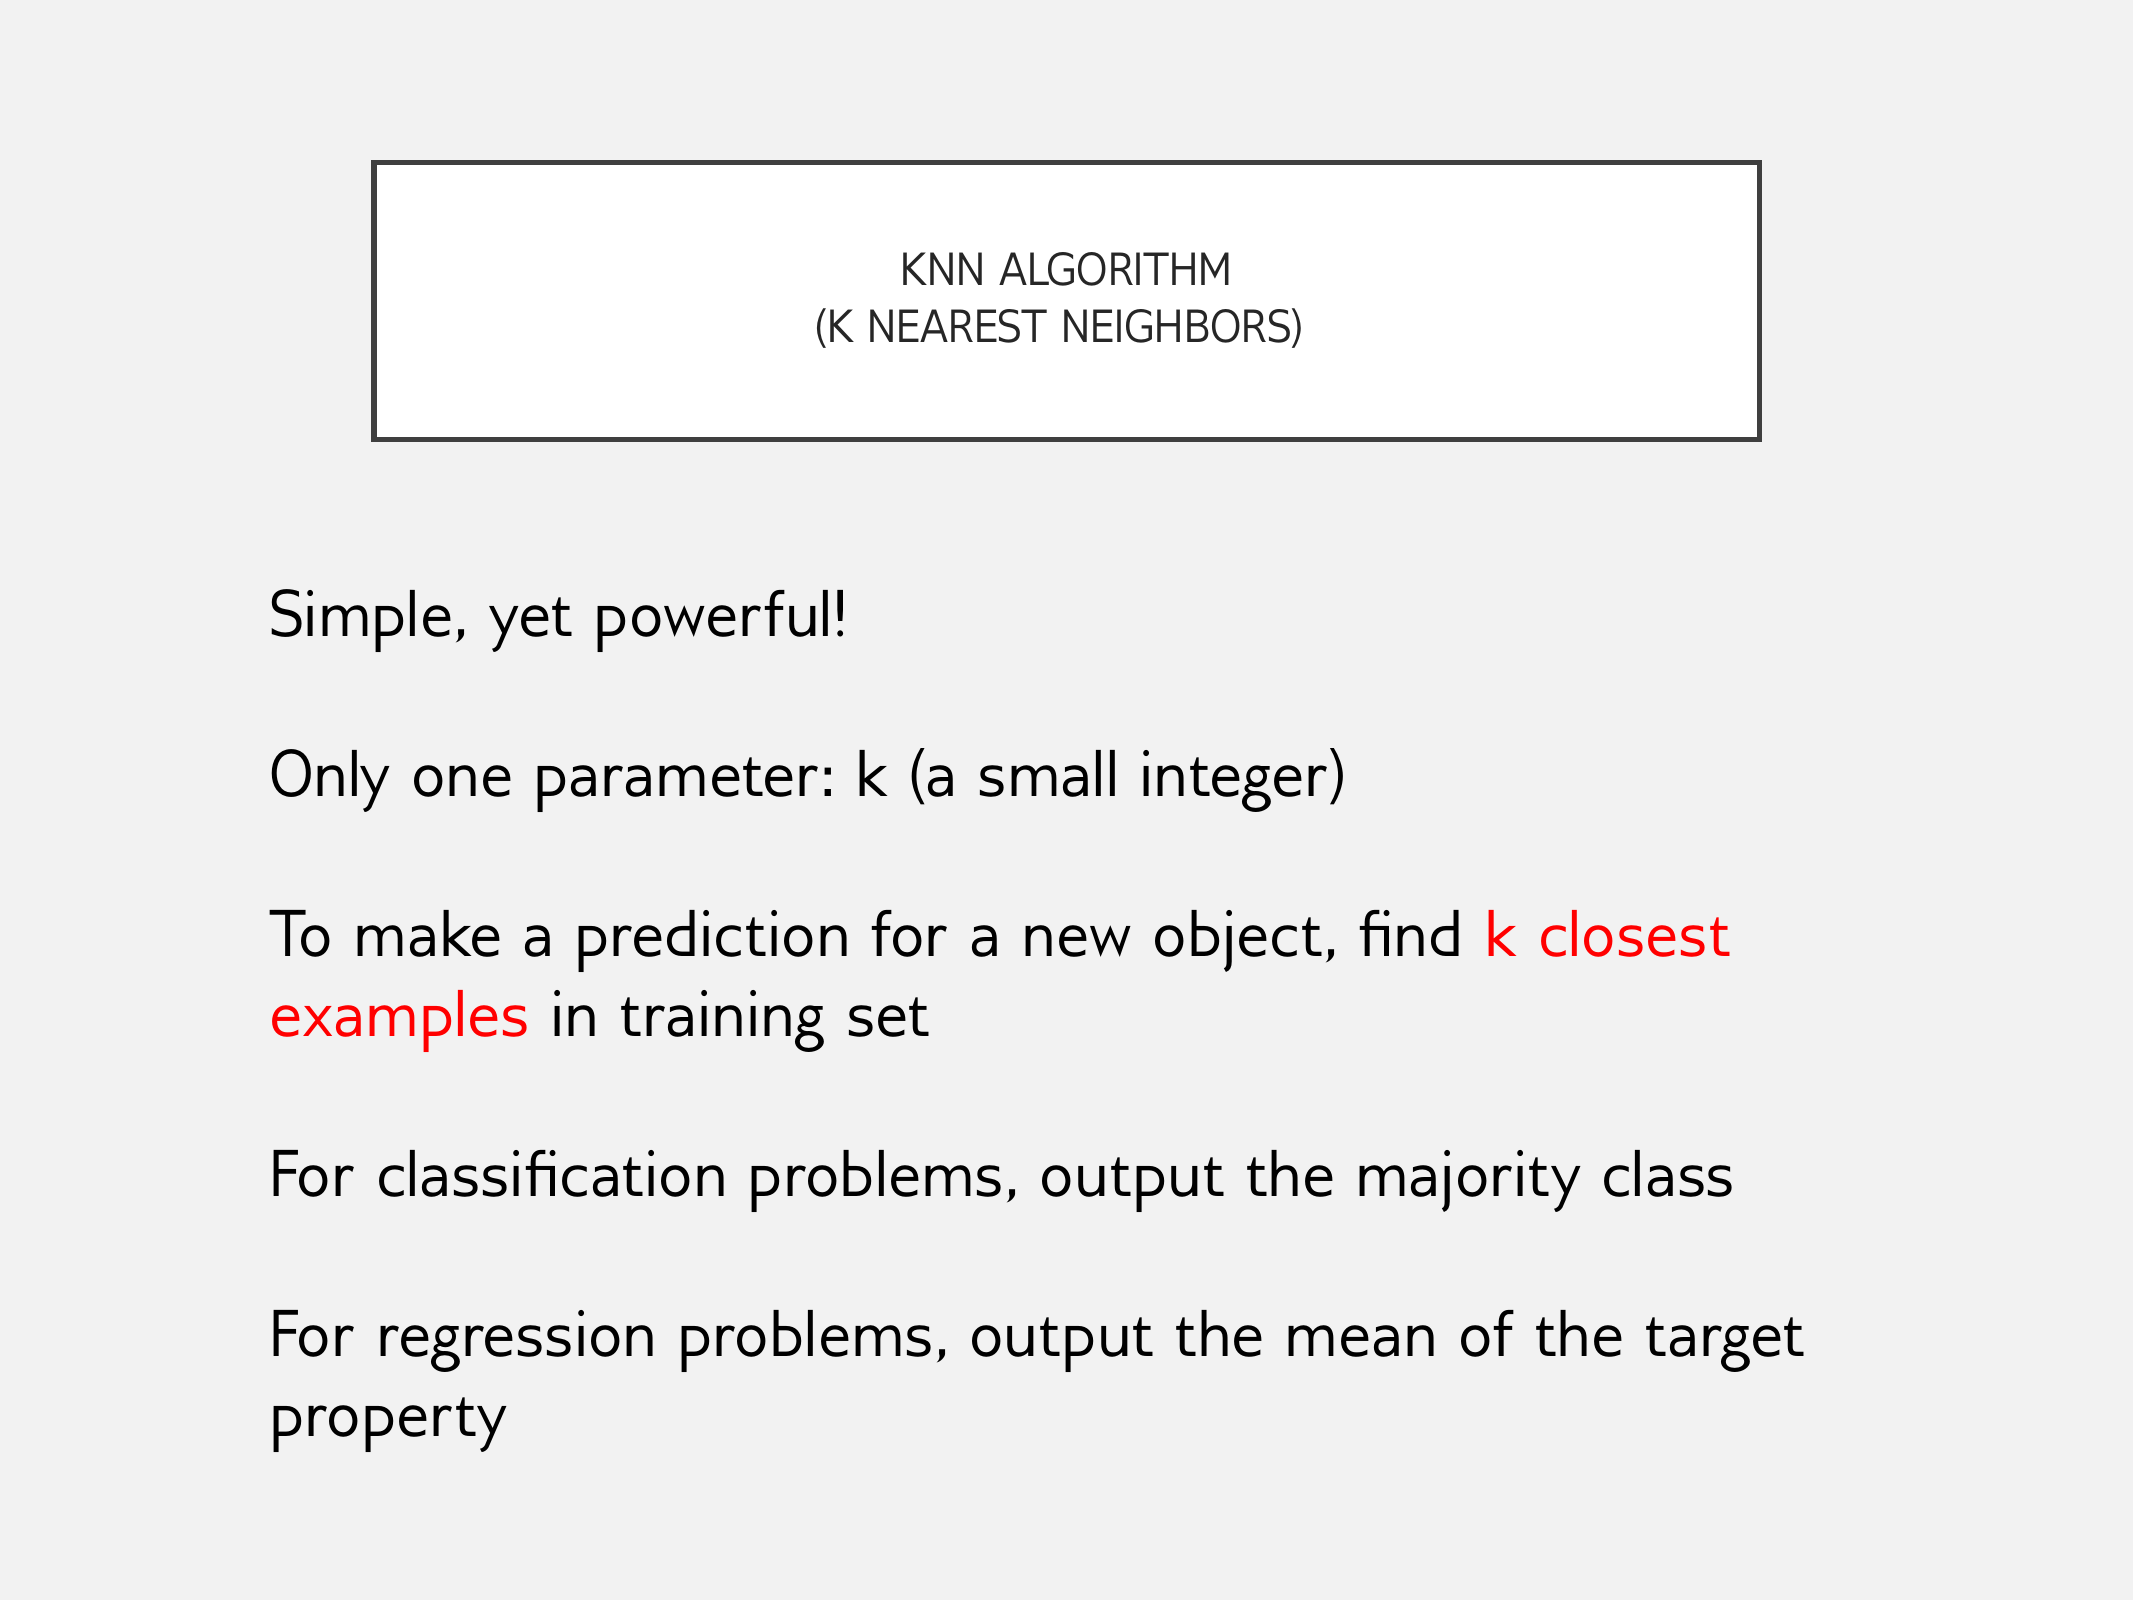

# KNN ALGORITHM (K NEAREST NEIGHBORS)
Simple, yet powerful!
Only one parameter: k (a small integer)

To make a prediction for a new object, find k closest examples in training set

For classification problems, output the majority class

For regression problems, output the mean of the target property